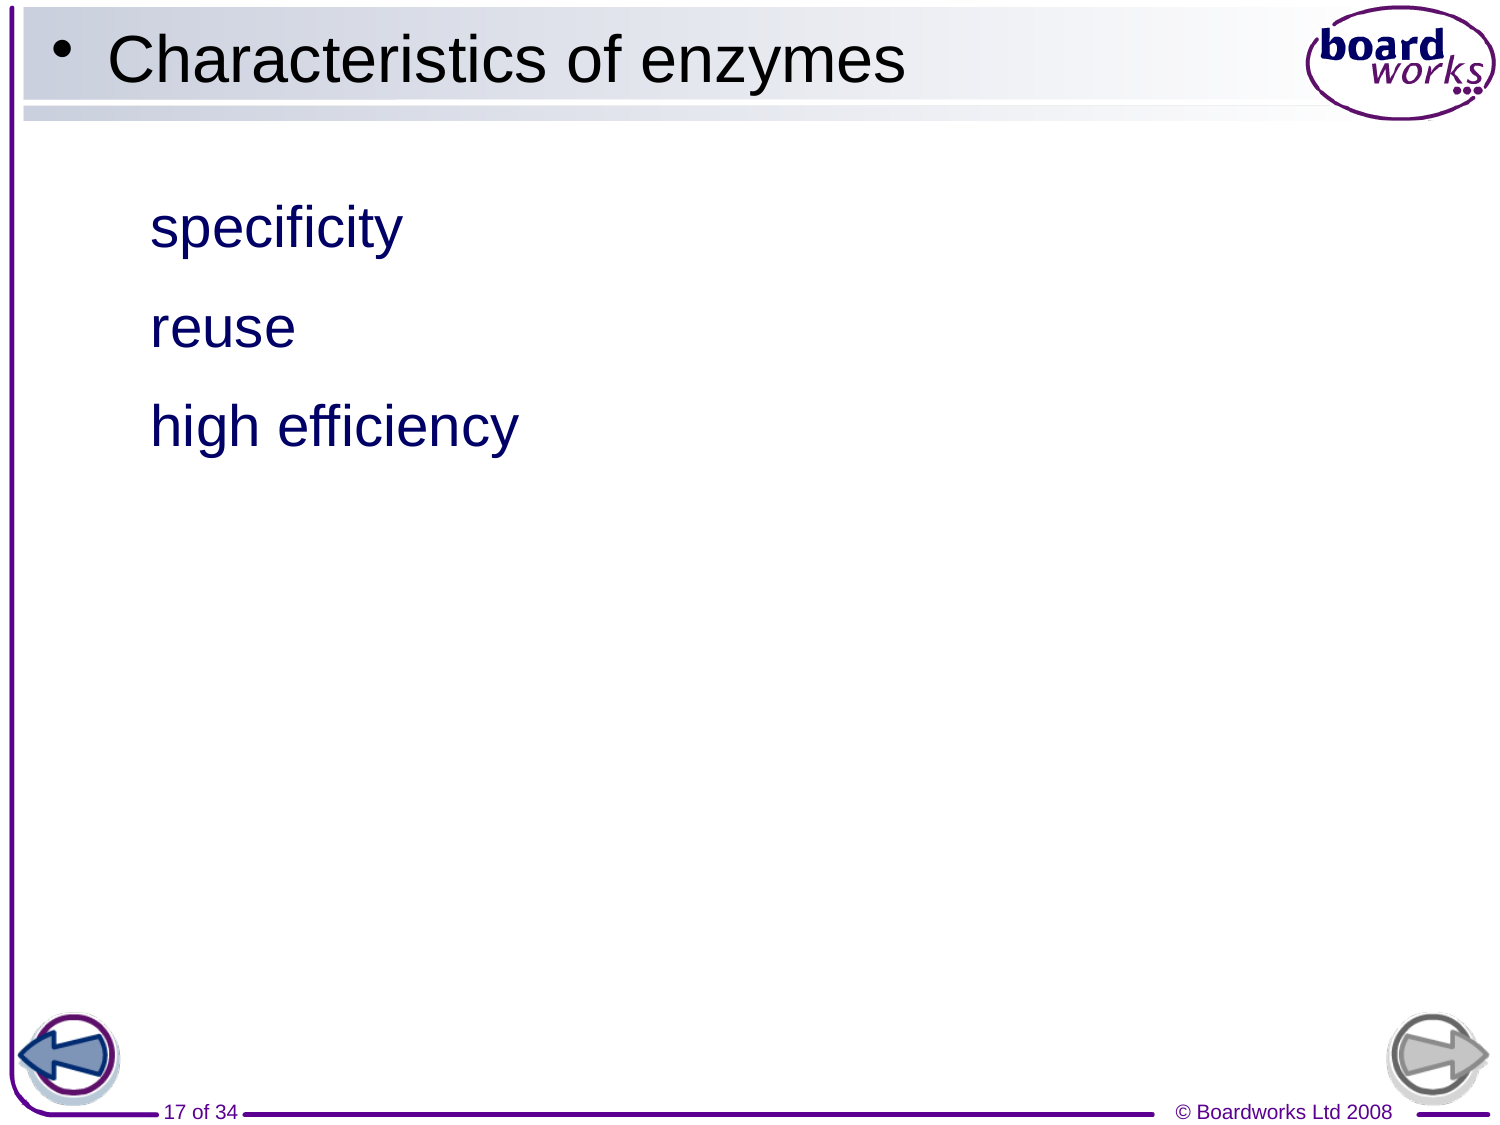

# Characteristics of enzymes
specificity
reuse
high efficiency